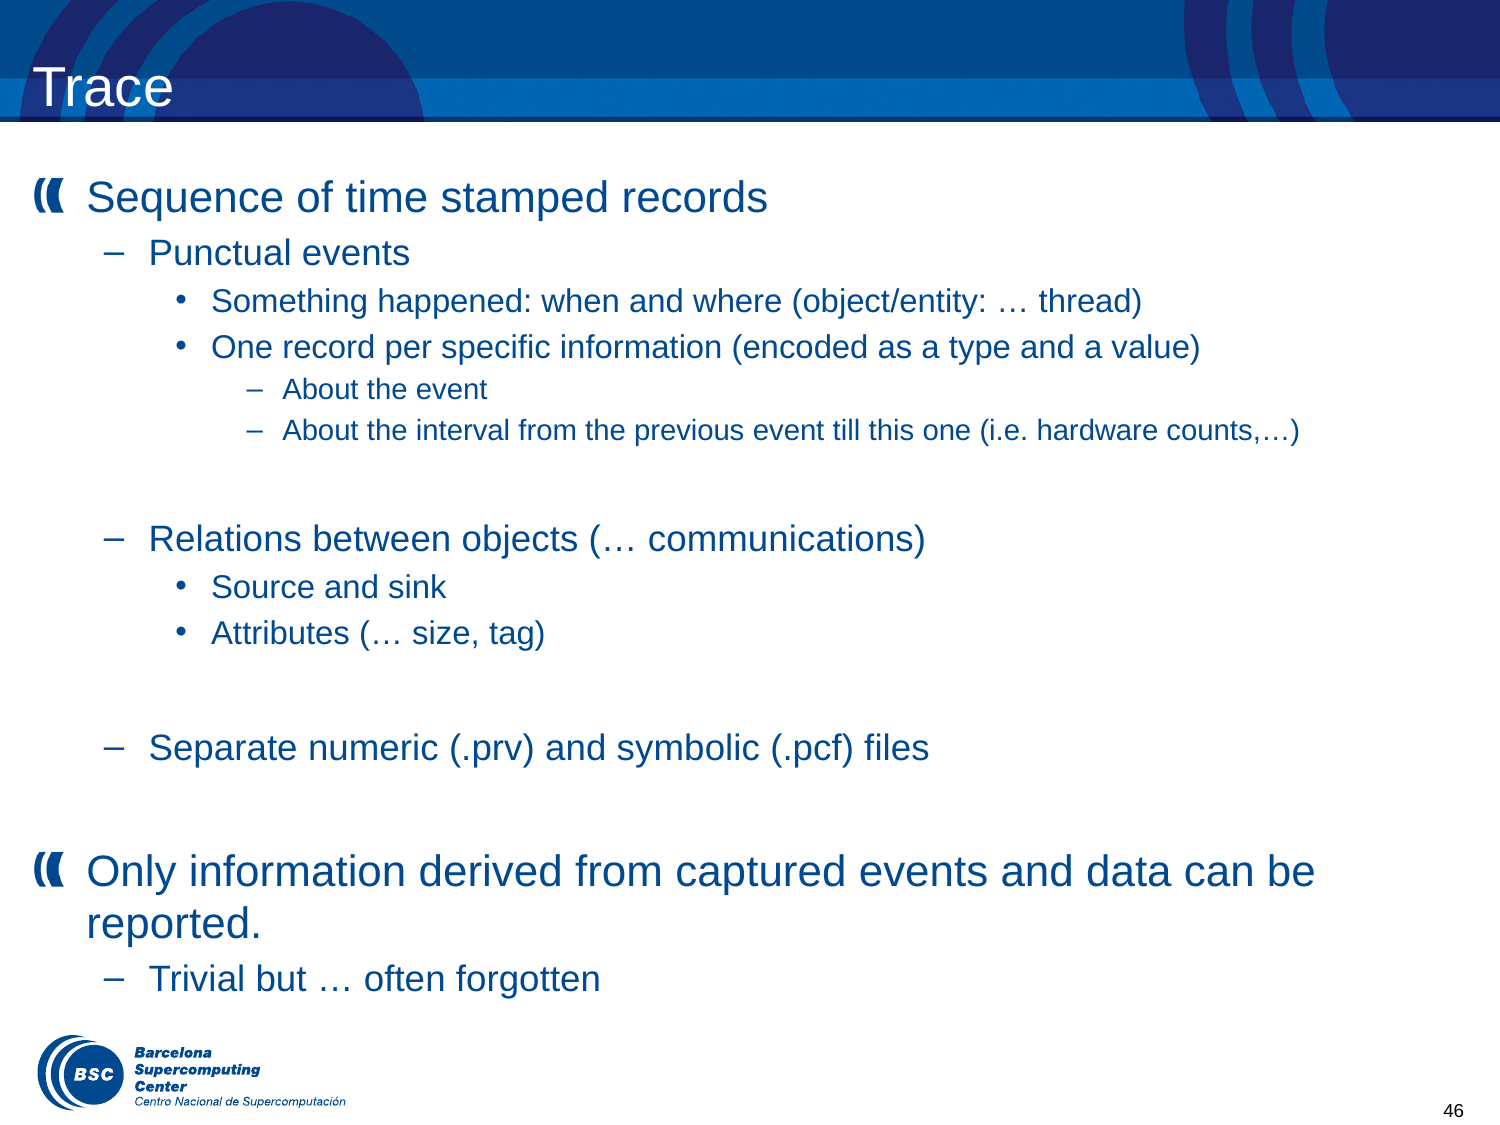

# Trace
Sequence of time stamped records
Punctual events
Something happened: when and where (object/entity: … thread)
One record per specific information (encoded as a type and a value)
About the event
About the interval from the previous event till this one (i.e. hardware counts,…)

Relations between objects (… communications)
Source and sink
Attributes (… size, tag)

Separate numeric (.prv) and symbolic (.pcf) files

Only information derived from captured events and data can be reported.
Trivial but … often forgotten